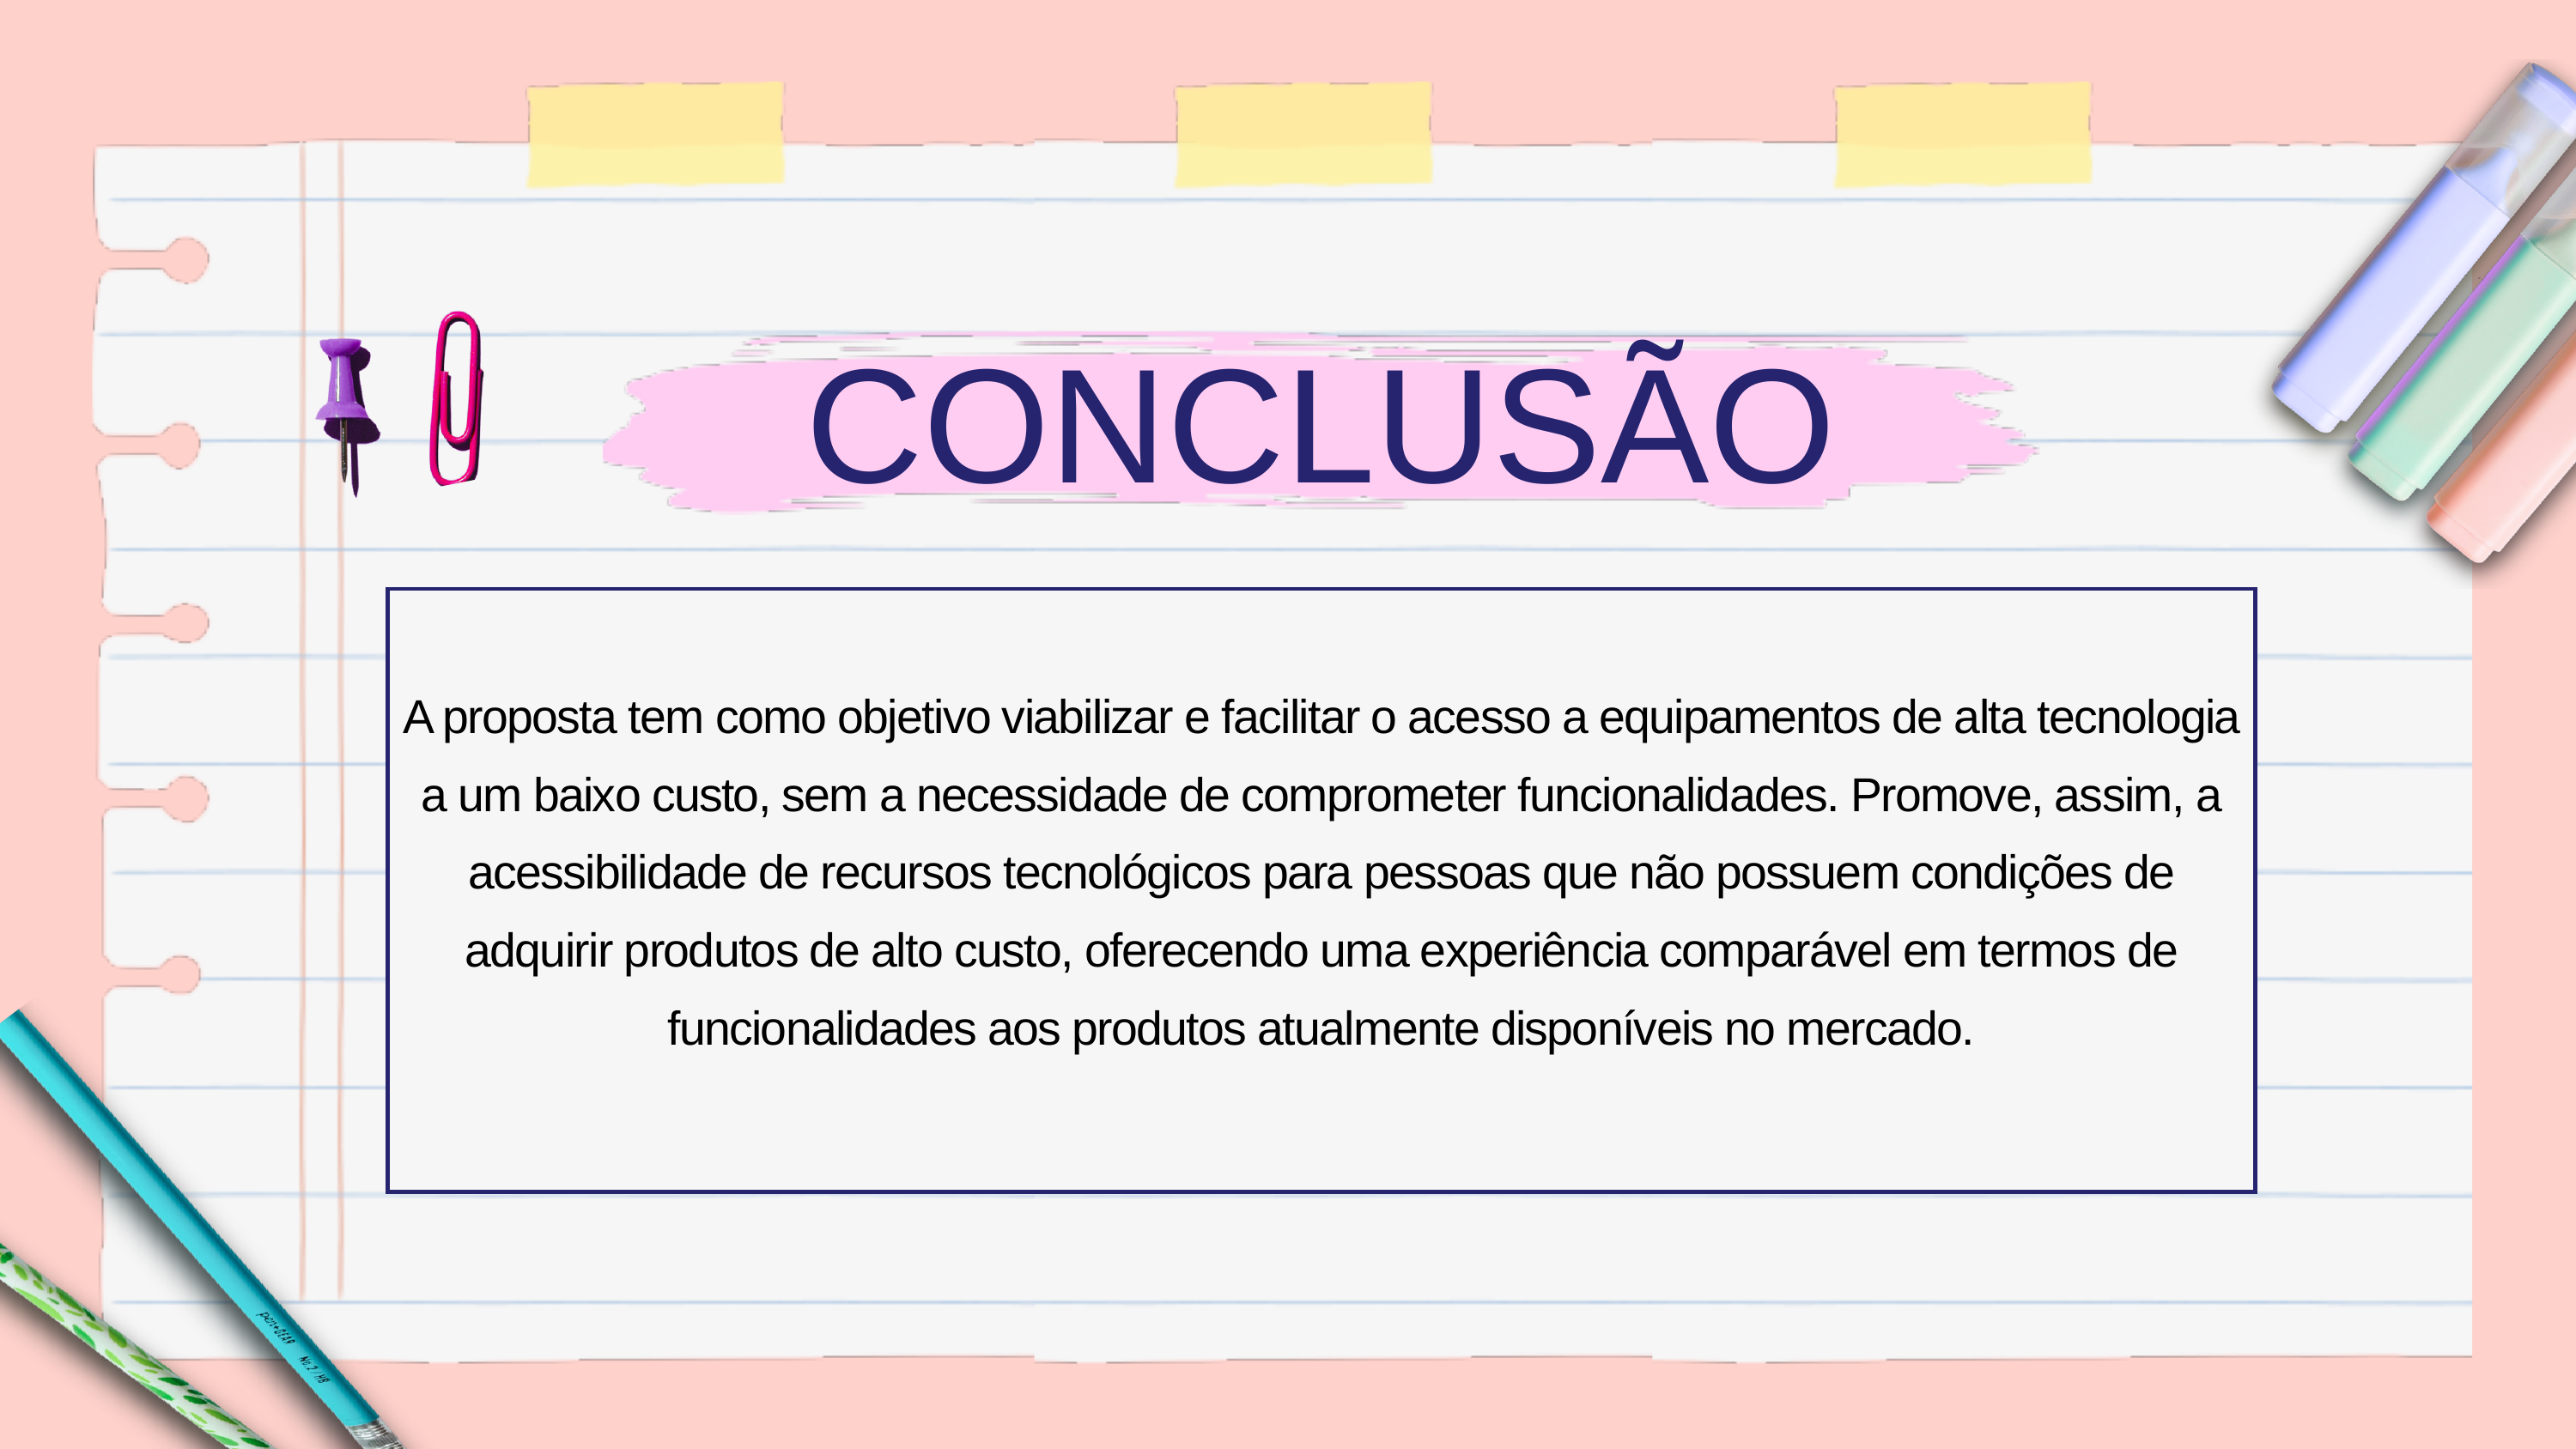

CONCLUSÃO
A proposta tem como objetivo viabilizar e facilitar o acesso a equipamentos de alta tecnologia a um baixo custo, sem a necessidade de comprometer funcionalidades. Promove, assim, a acessibilidade de recursos tecnológicos para pessoas que não possuem condições de adquirir produtos de alto custo, oferecendo uma experiência comparável em termos de funcionalidades aos produtos atualmente disponíveis no mercado.